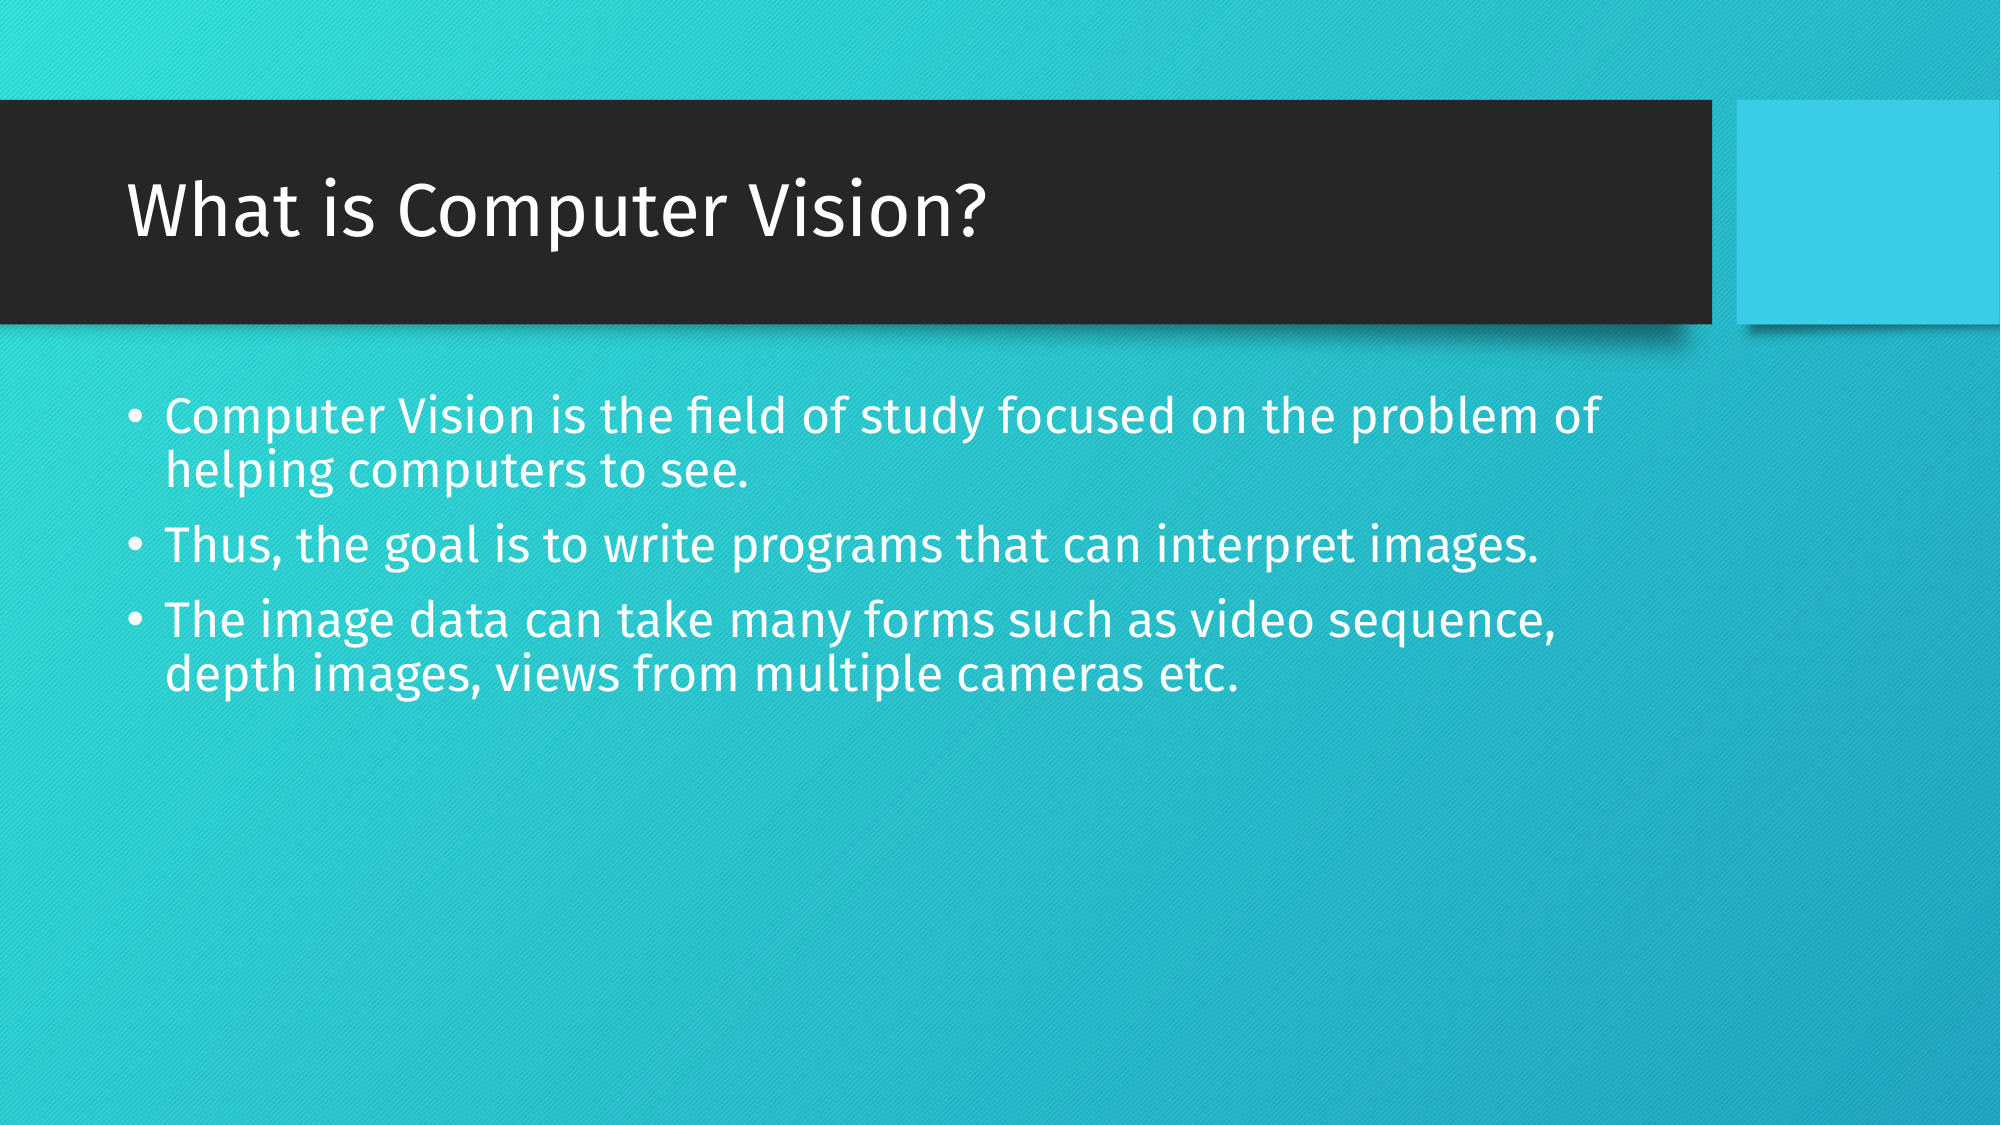

# What is Computer Vision?
Computer Vision is the field of study focused on the problem of helping computers to see.
Thus, the goal is to write programs that can interpret images.
The image data can take many forms such as video sequence, depth images, views from multiple cameras etc.